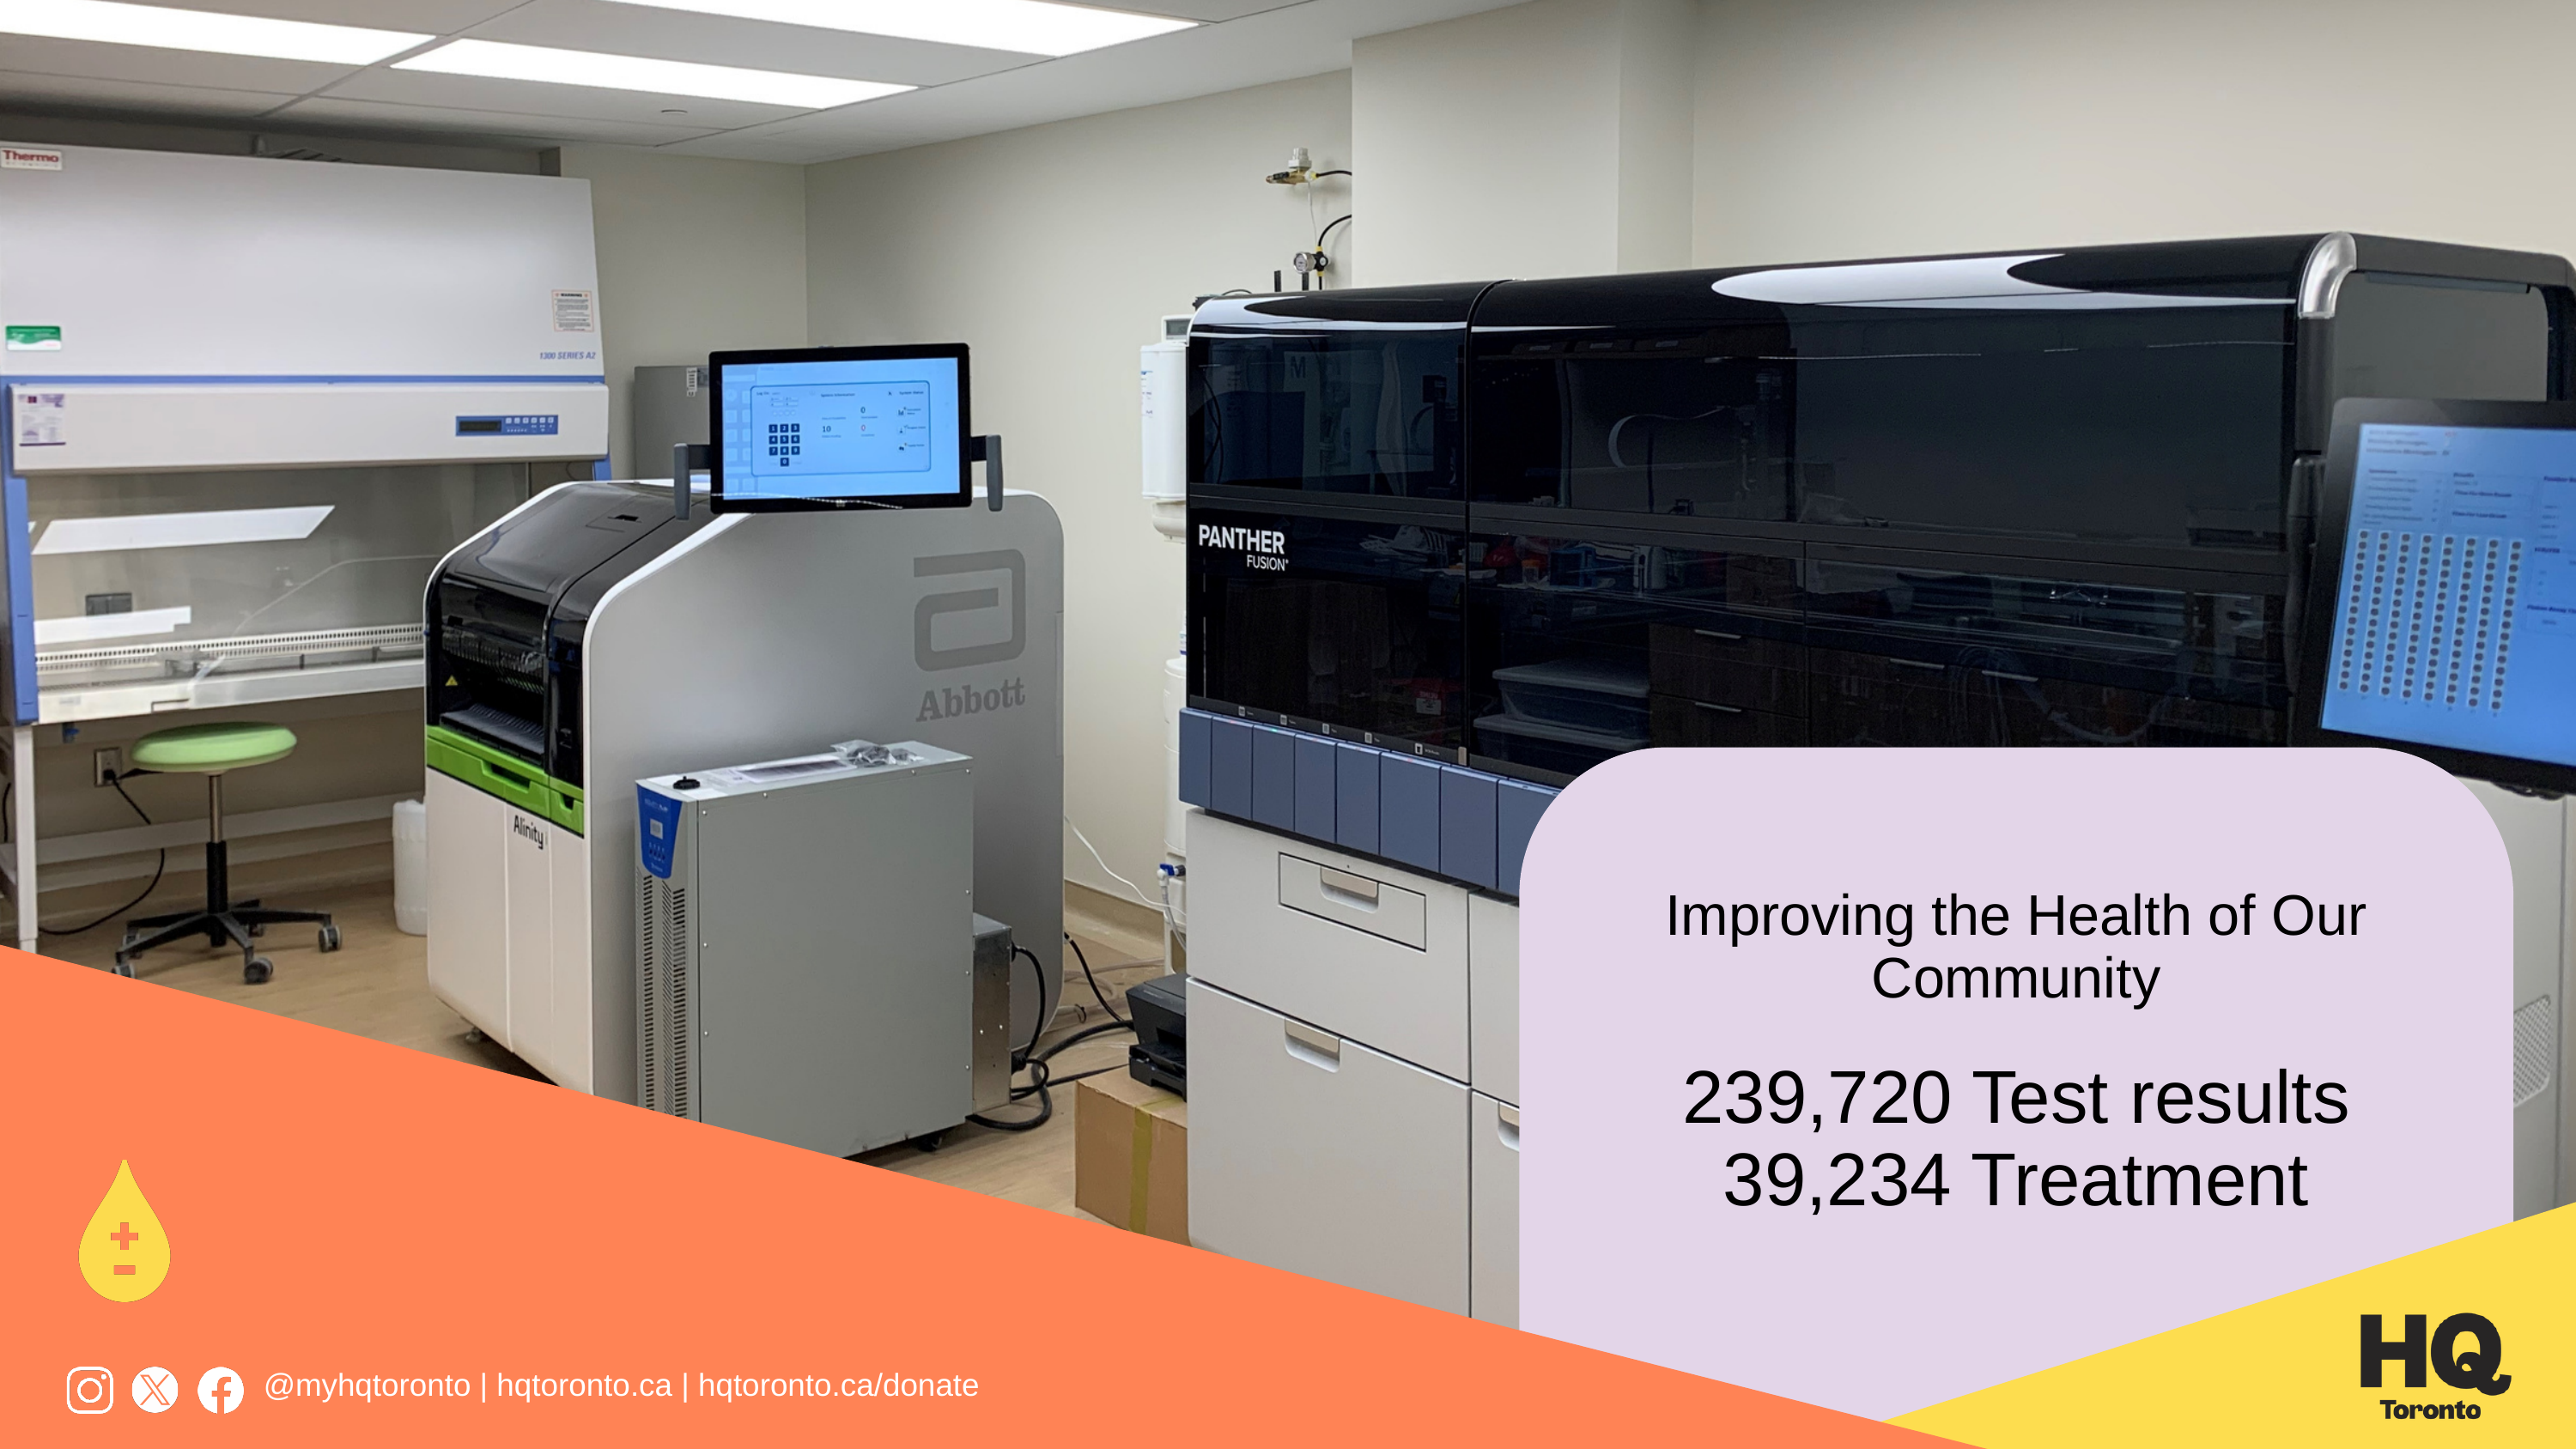

Improving the Health of Our Community
239,720 Test results
39,234 Treatment

@myhqtoronto | hqtoronto.ca | hqtoronto.ca/donate